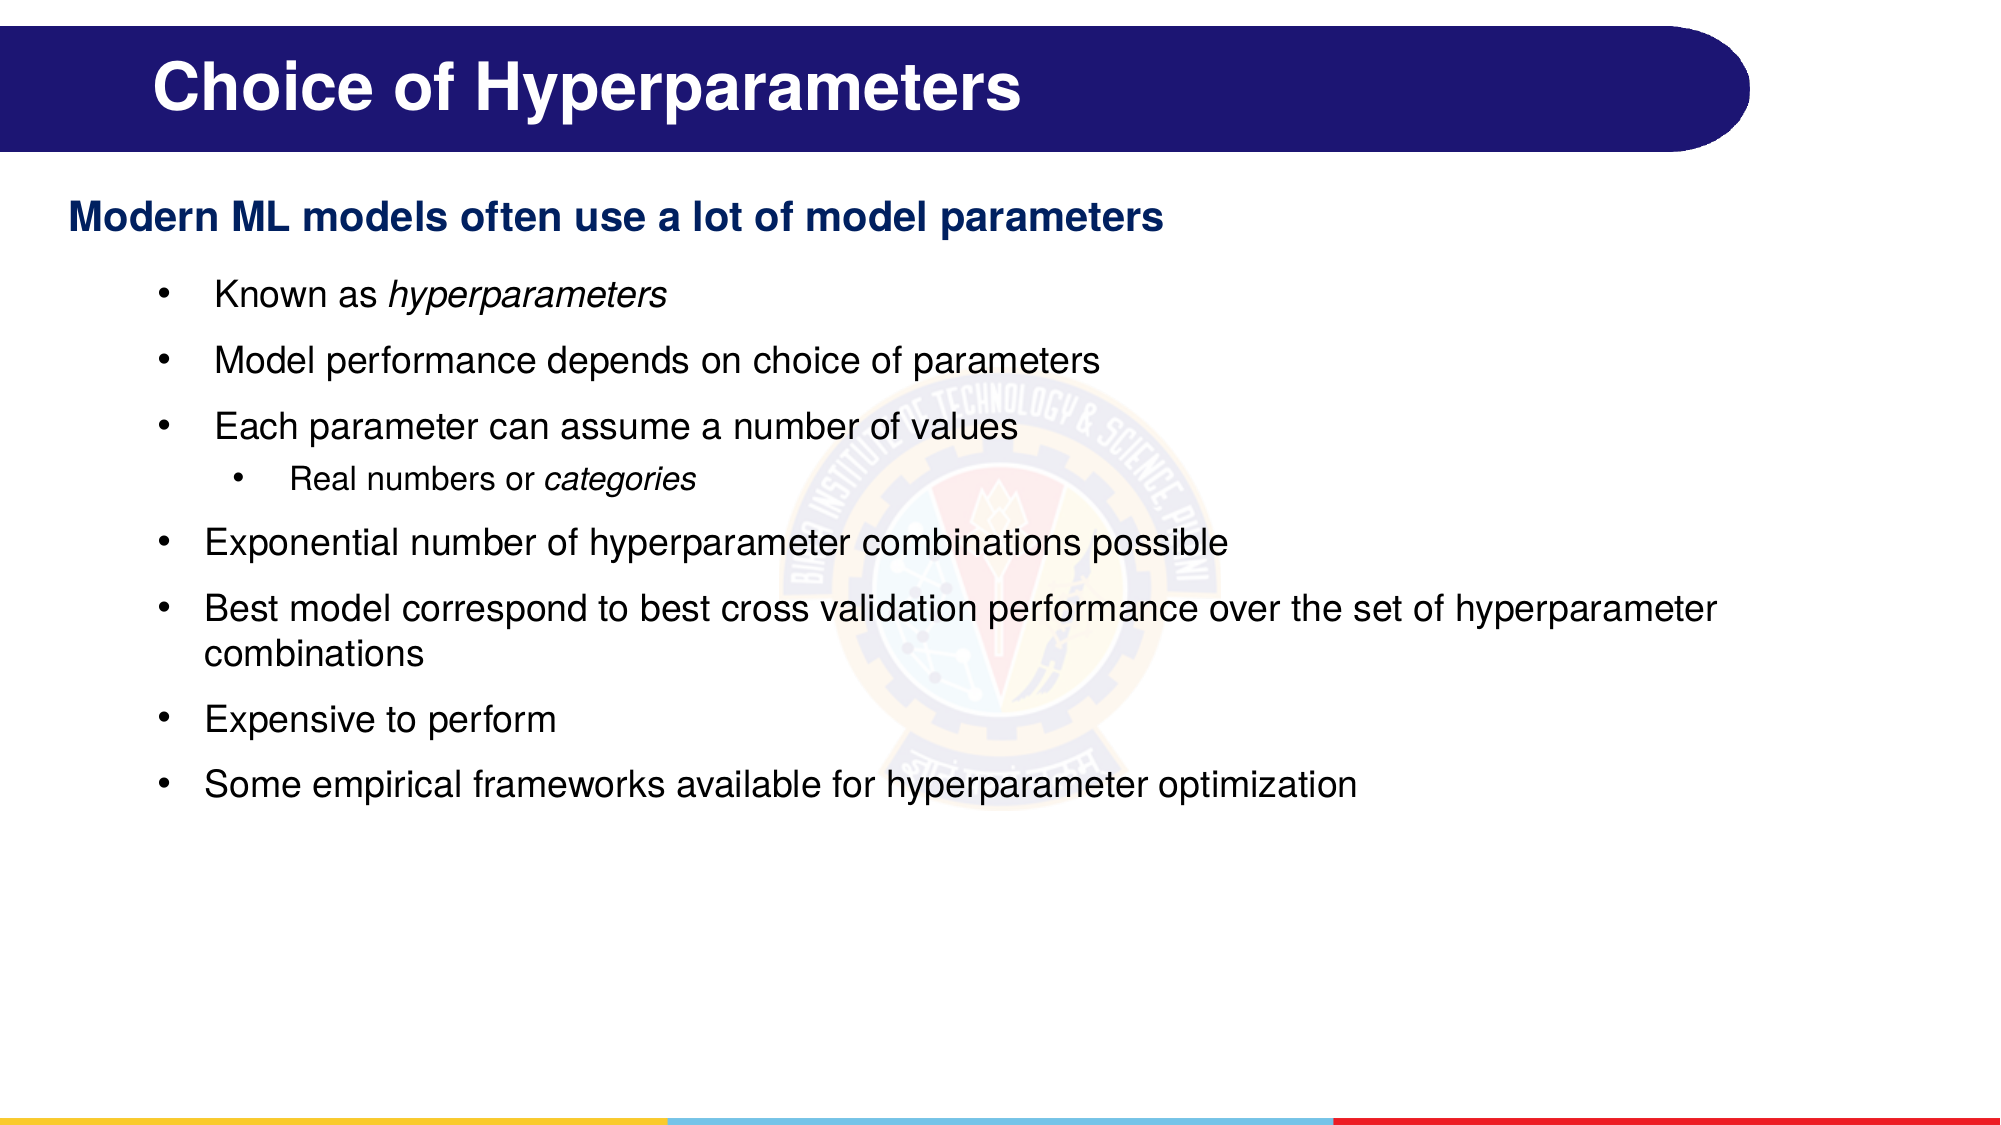

# Choice of Hyperparameters
Modern ML models often use a lot of model parameters
Known as hyperparameters
Model performance depends on choice of parameters
Each parameter can assume a number of values
Real numbers or categories
Exponential number of hyperparameter combinations possible
Best model correspond to best cross validation performance over the set of hyperparameter combinations
Expensive to perform
Some empirical frameworks available for hyperparameter optimization